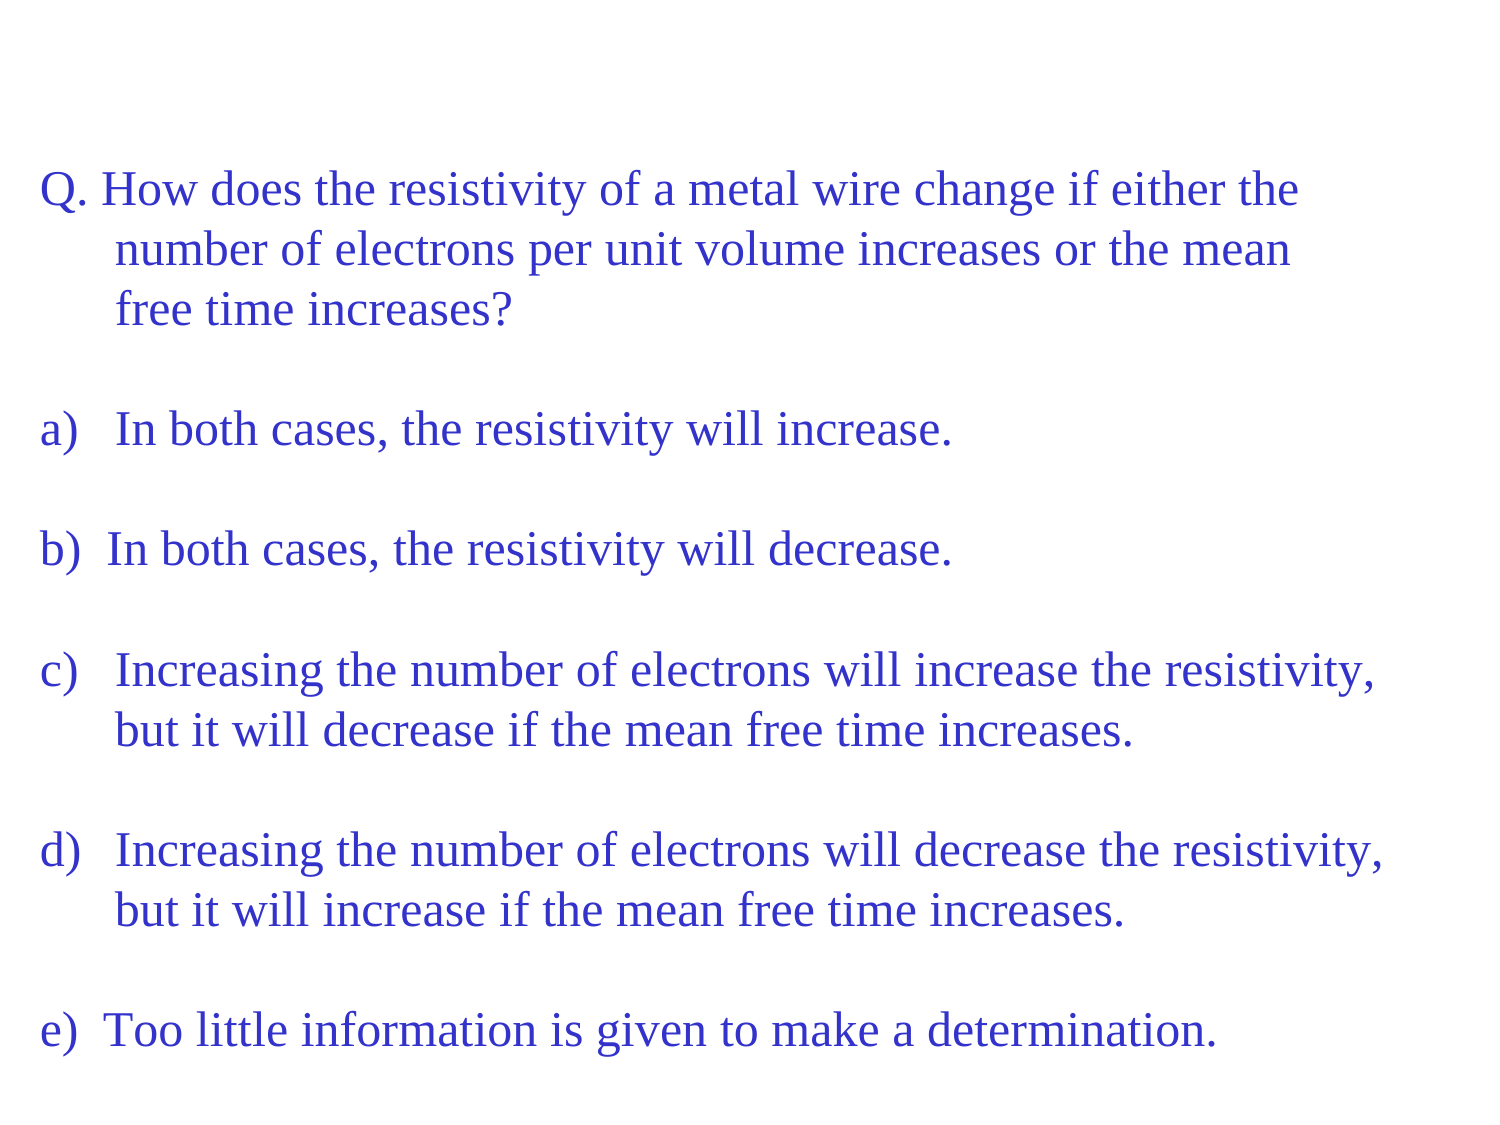

Q. How does the resistivity of a metal wire change if either the number of electrons per unit volume increases or the mean free time increases?

In both cases, the resistivity will increase.

In both cases, the resistivity will decrease.

Increasing the number of electrons will increase the resistivity, but it will decrease if the mean free time increases.

Increasing the number of electrons will decrease the resistivity, but it will increase if the mean free time increases.

Too little information is given to make a determination.